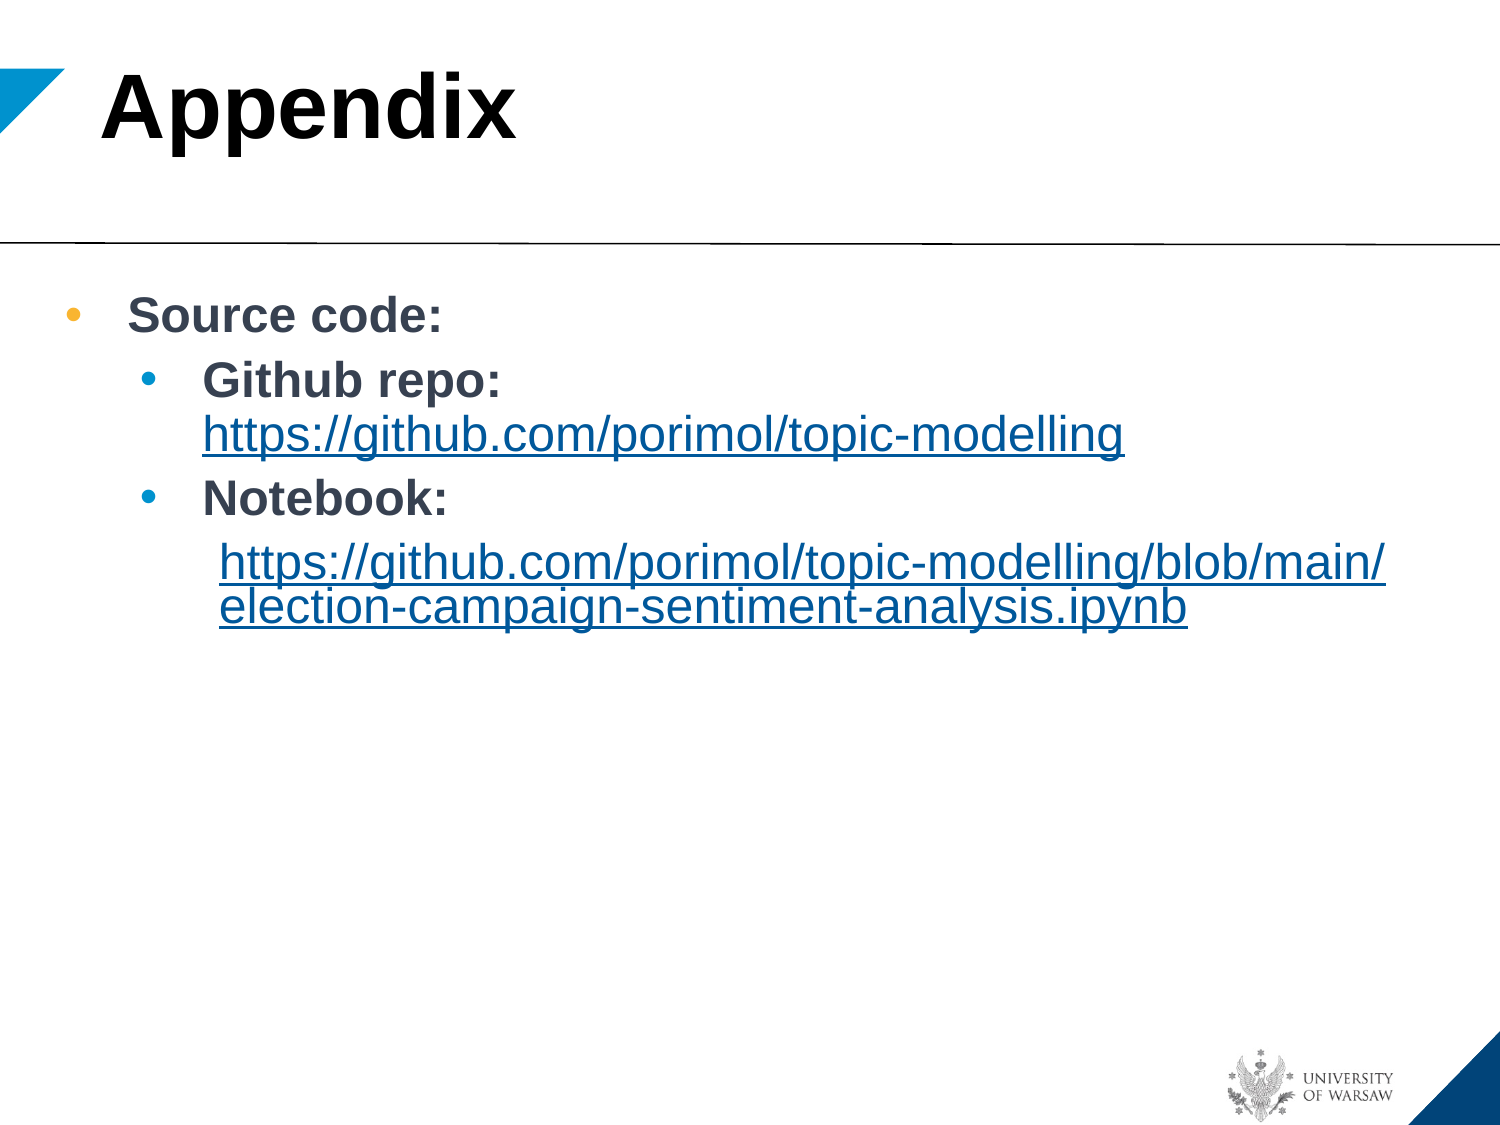

# Appendix
Source code:
Github repo: https://github.com/porimol/topic-modelling
Notebook:
https://github.com/porimol/topic-modelling/blob/main/election-campaign-sentiment-analysis.ipynb